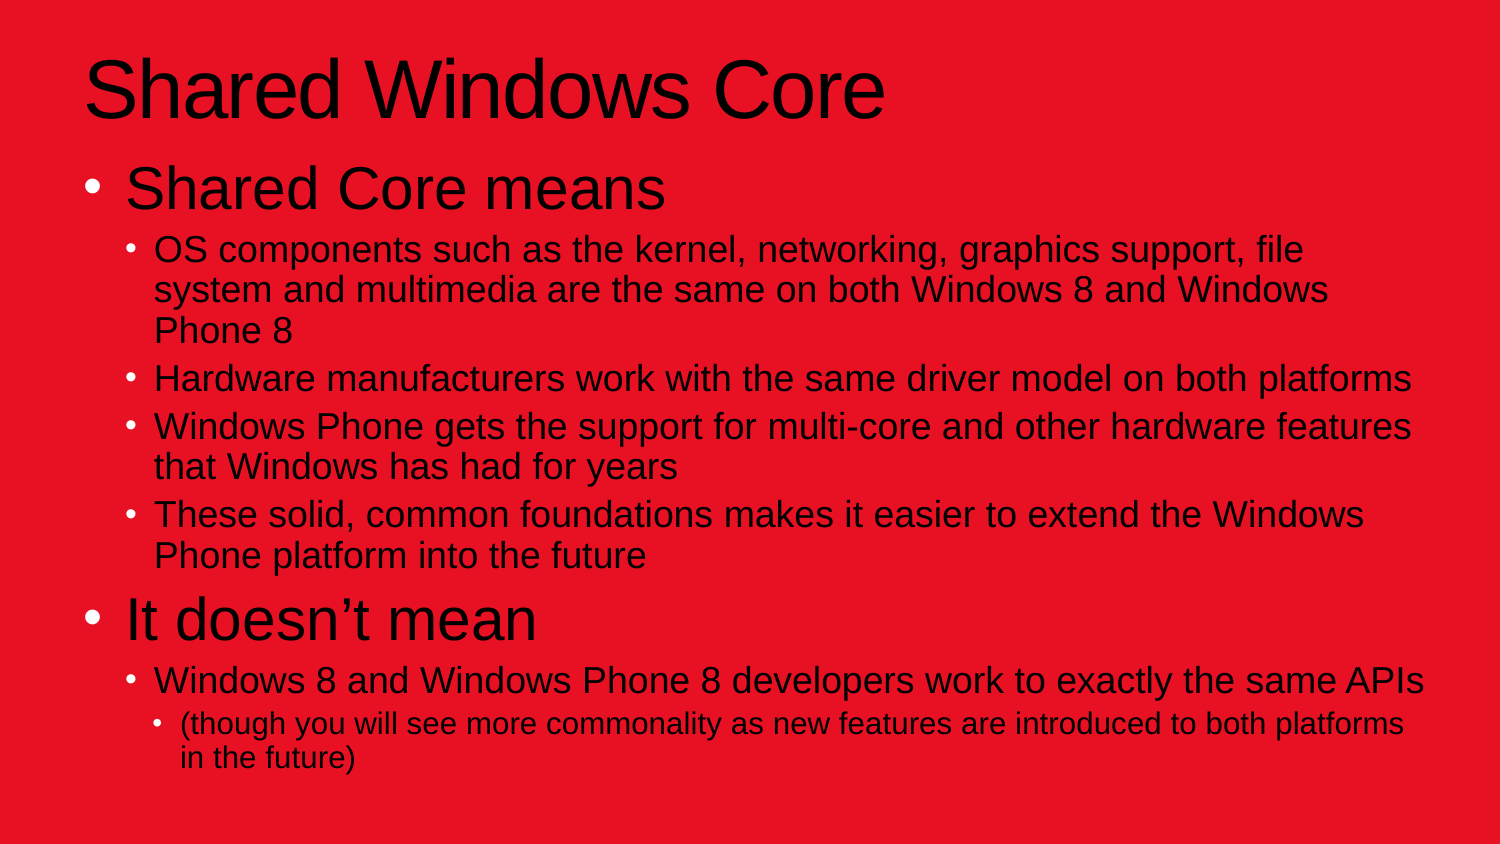

Shared Windows Core
Shared Core means
OS components such as the kernel, networking, graphics support, file system and multimedia are the same on both Windows 8 and Windows Phone 8
Hardware manufacturers work with the same driver model on both platforms
Windows Phone gets the support for multi-core and other hardware features that Windows has had for years
These solid, common foundations makes it easier to extend the Windows Phone platform into the future
It doesn’t mean
Windows 8 and Windows Phone 8 developers work to exactly the same APIs
(though you will see more commonality as new features are introduced to both platforms in the future)